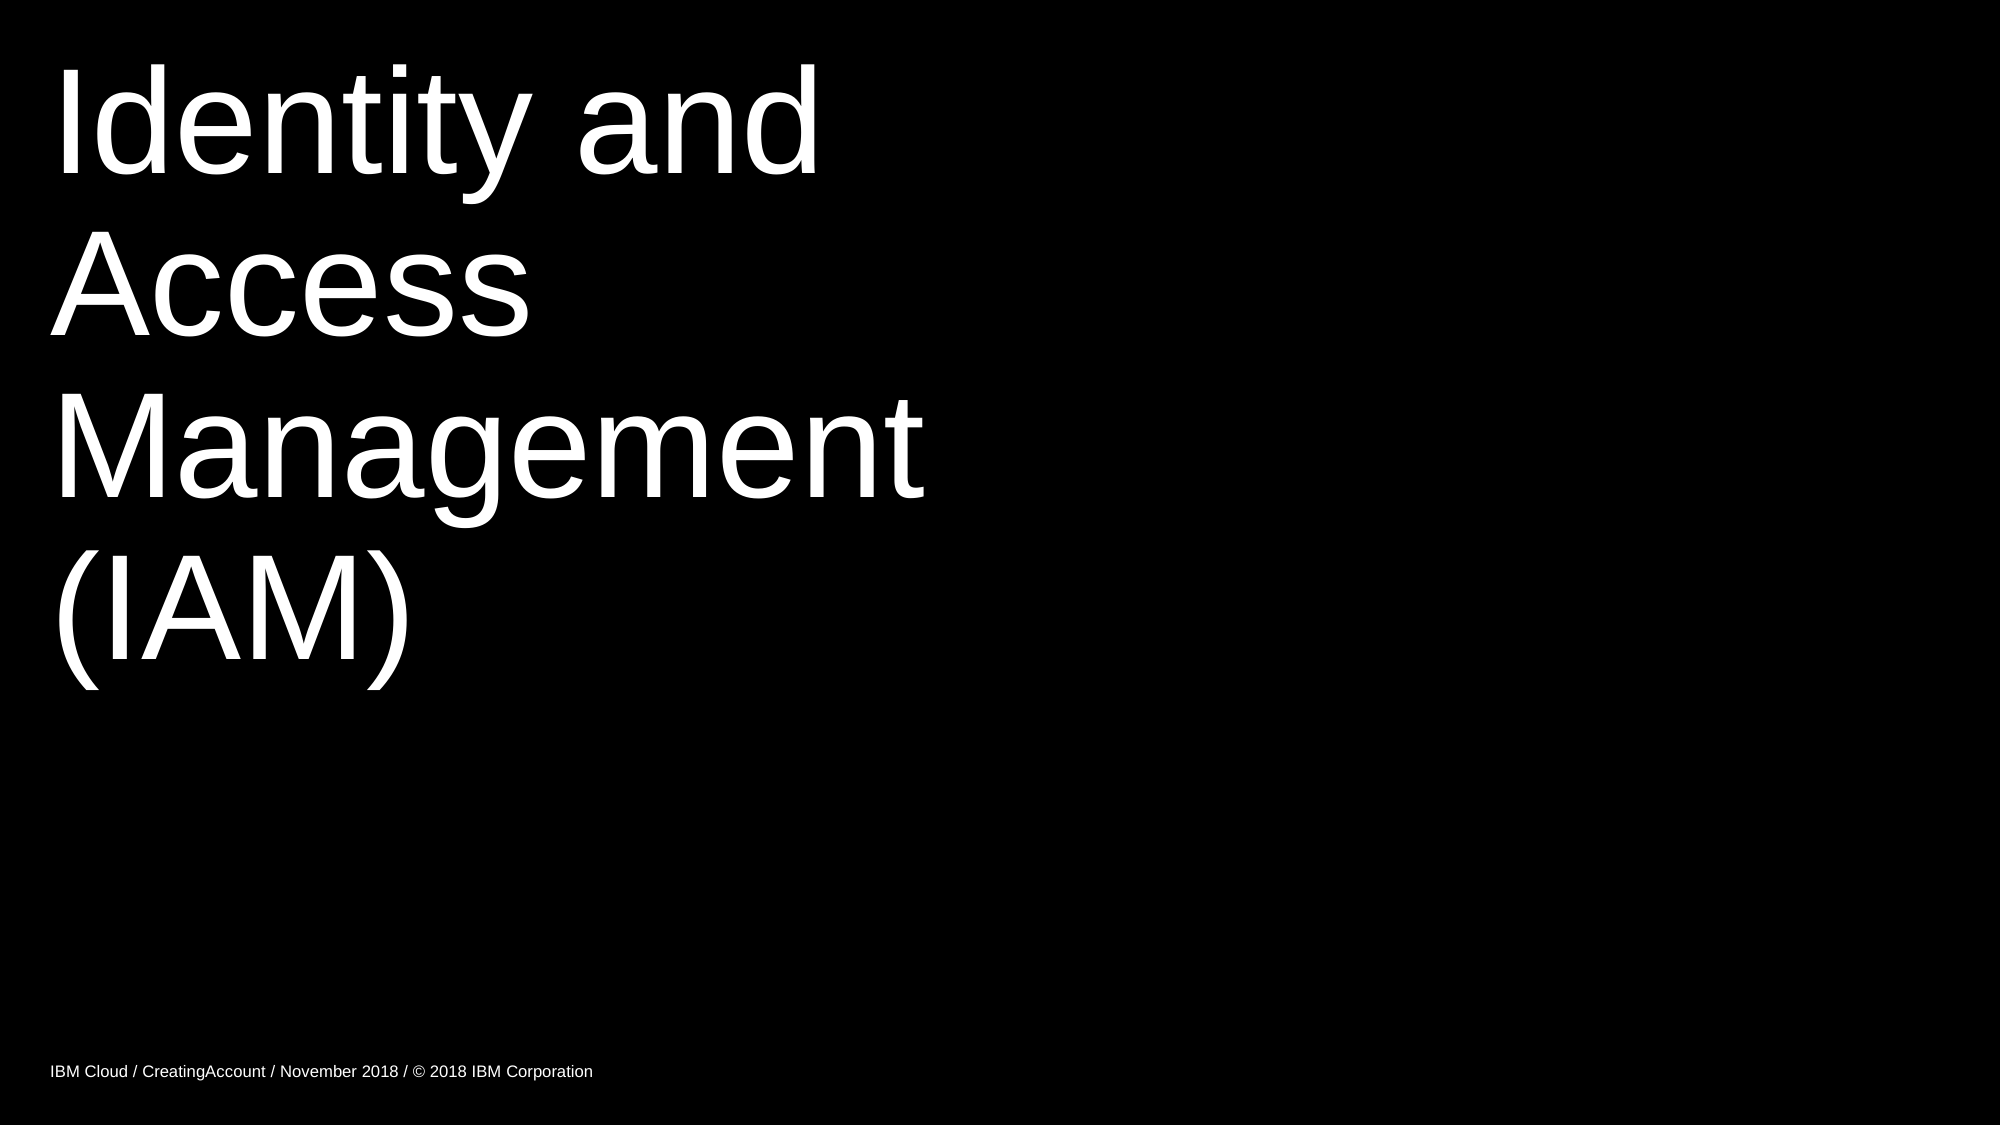

# Identity and Access Management (IAM)
IBM Cloud / CreatingAccount / November 2018 / © 2018 IBM Corporation